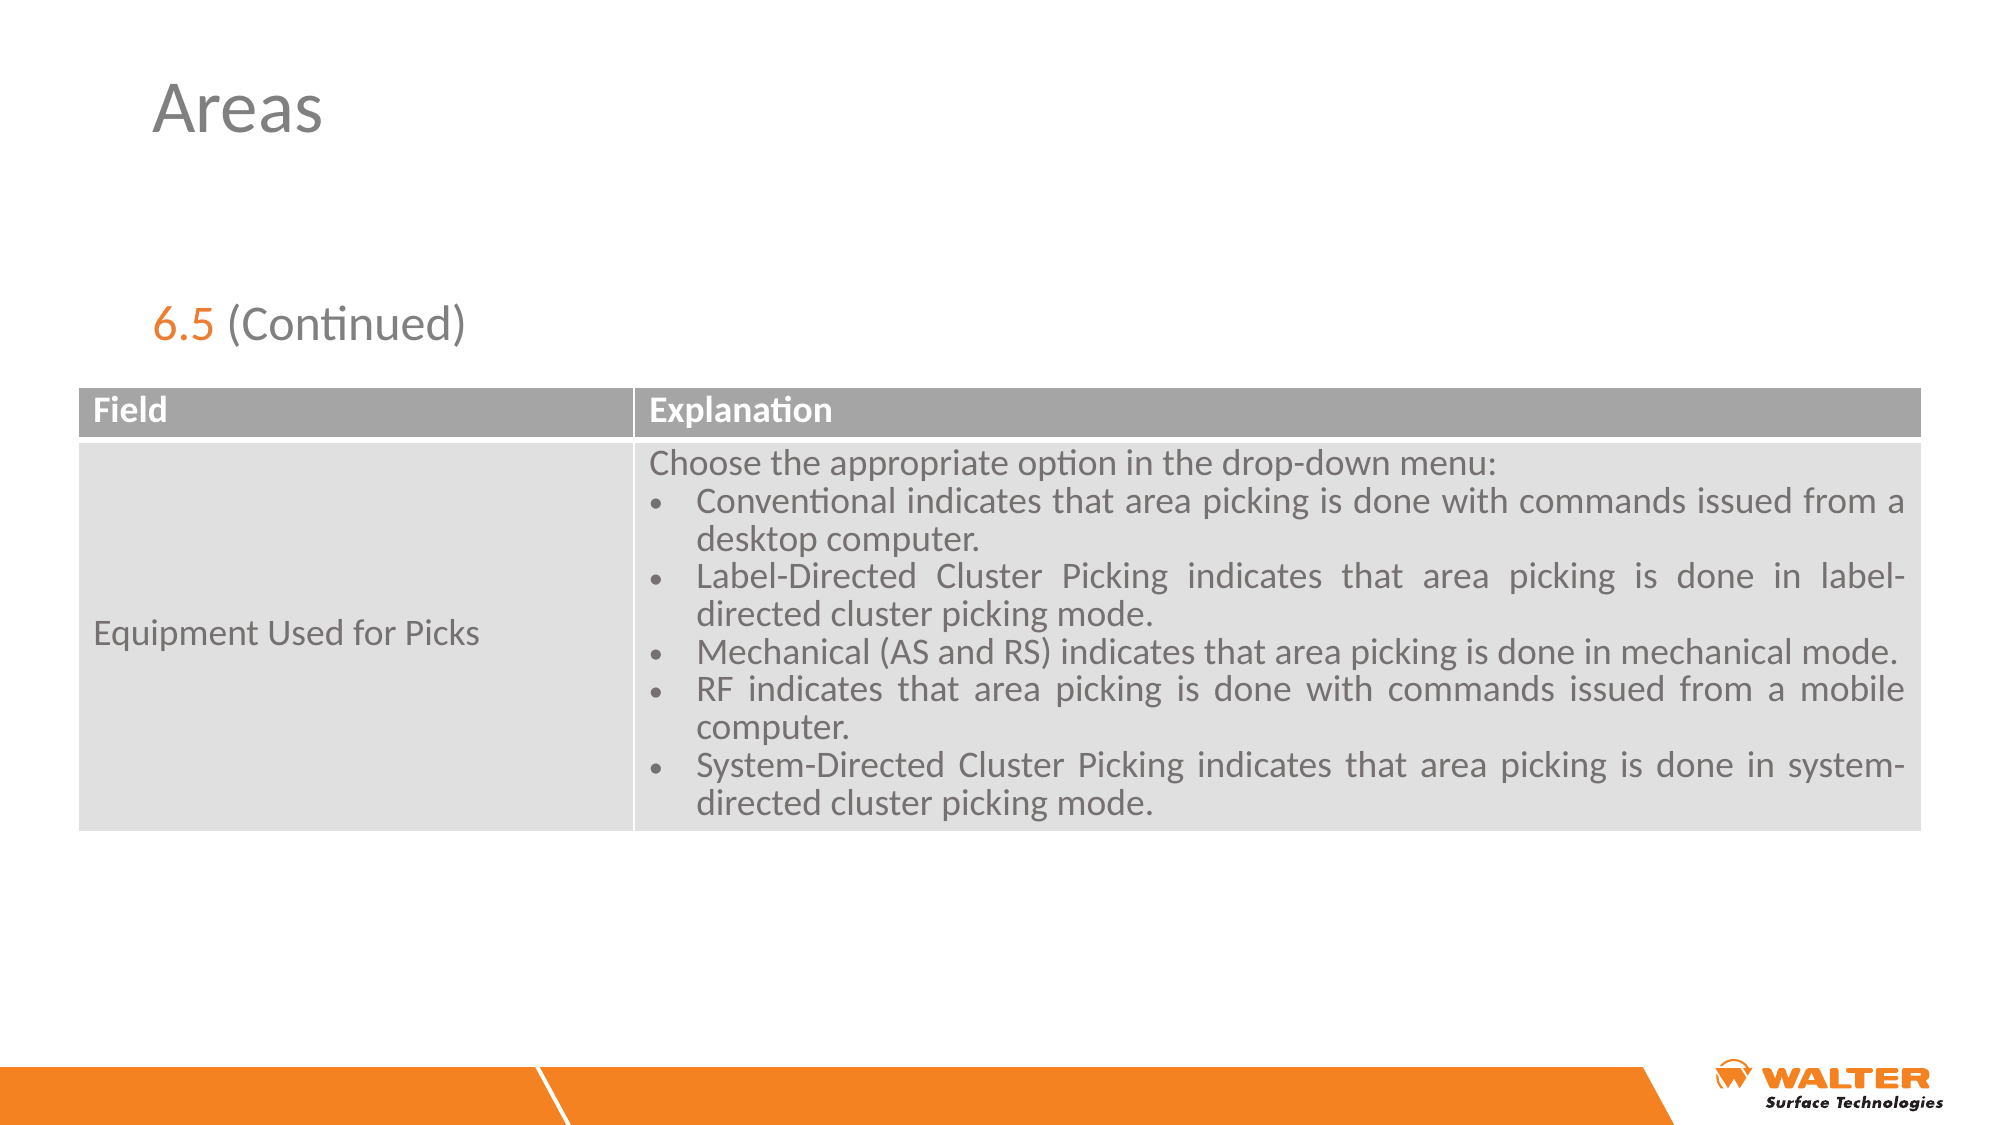

# Areas
6.5 (Continued)
| Field | Explanation |
| --- | --- |
| Equipment Used for Picks | Choose the appropriate option in the drop-down menu: Conventional indicates that area picking is done with commands issued from a desktop computer. Label-Directed Cluster Picking indicates that area picking is done in label-directed cluster picking mode. Mechanical (AS and RS) indicates that area picking is done in mechanical mode. RF indicates that area picking is done with commands issued from a mobile computer. System-Directed Cluster Picking indicates that area picking is done in system-directed cluster picking mode. |